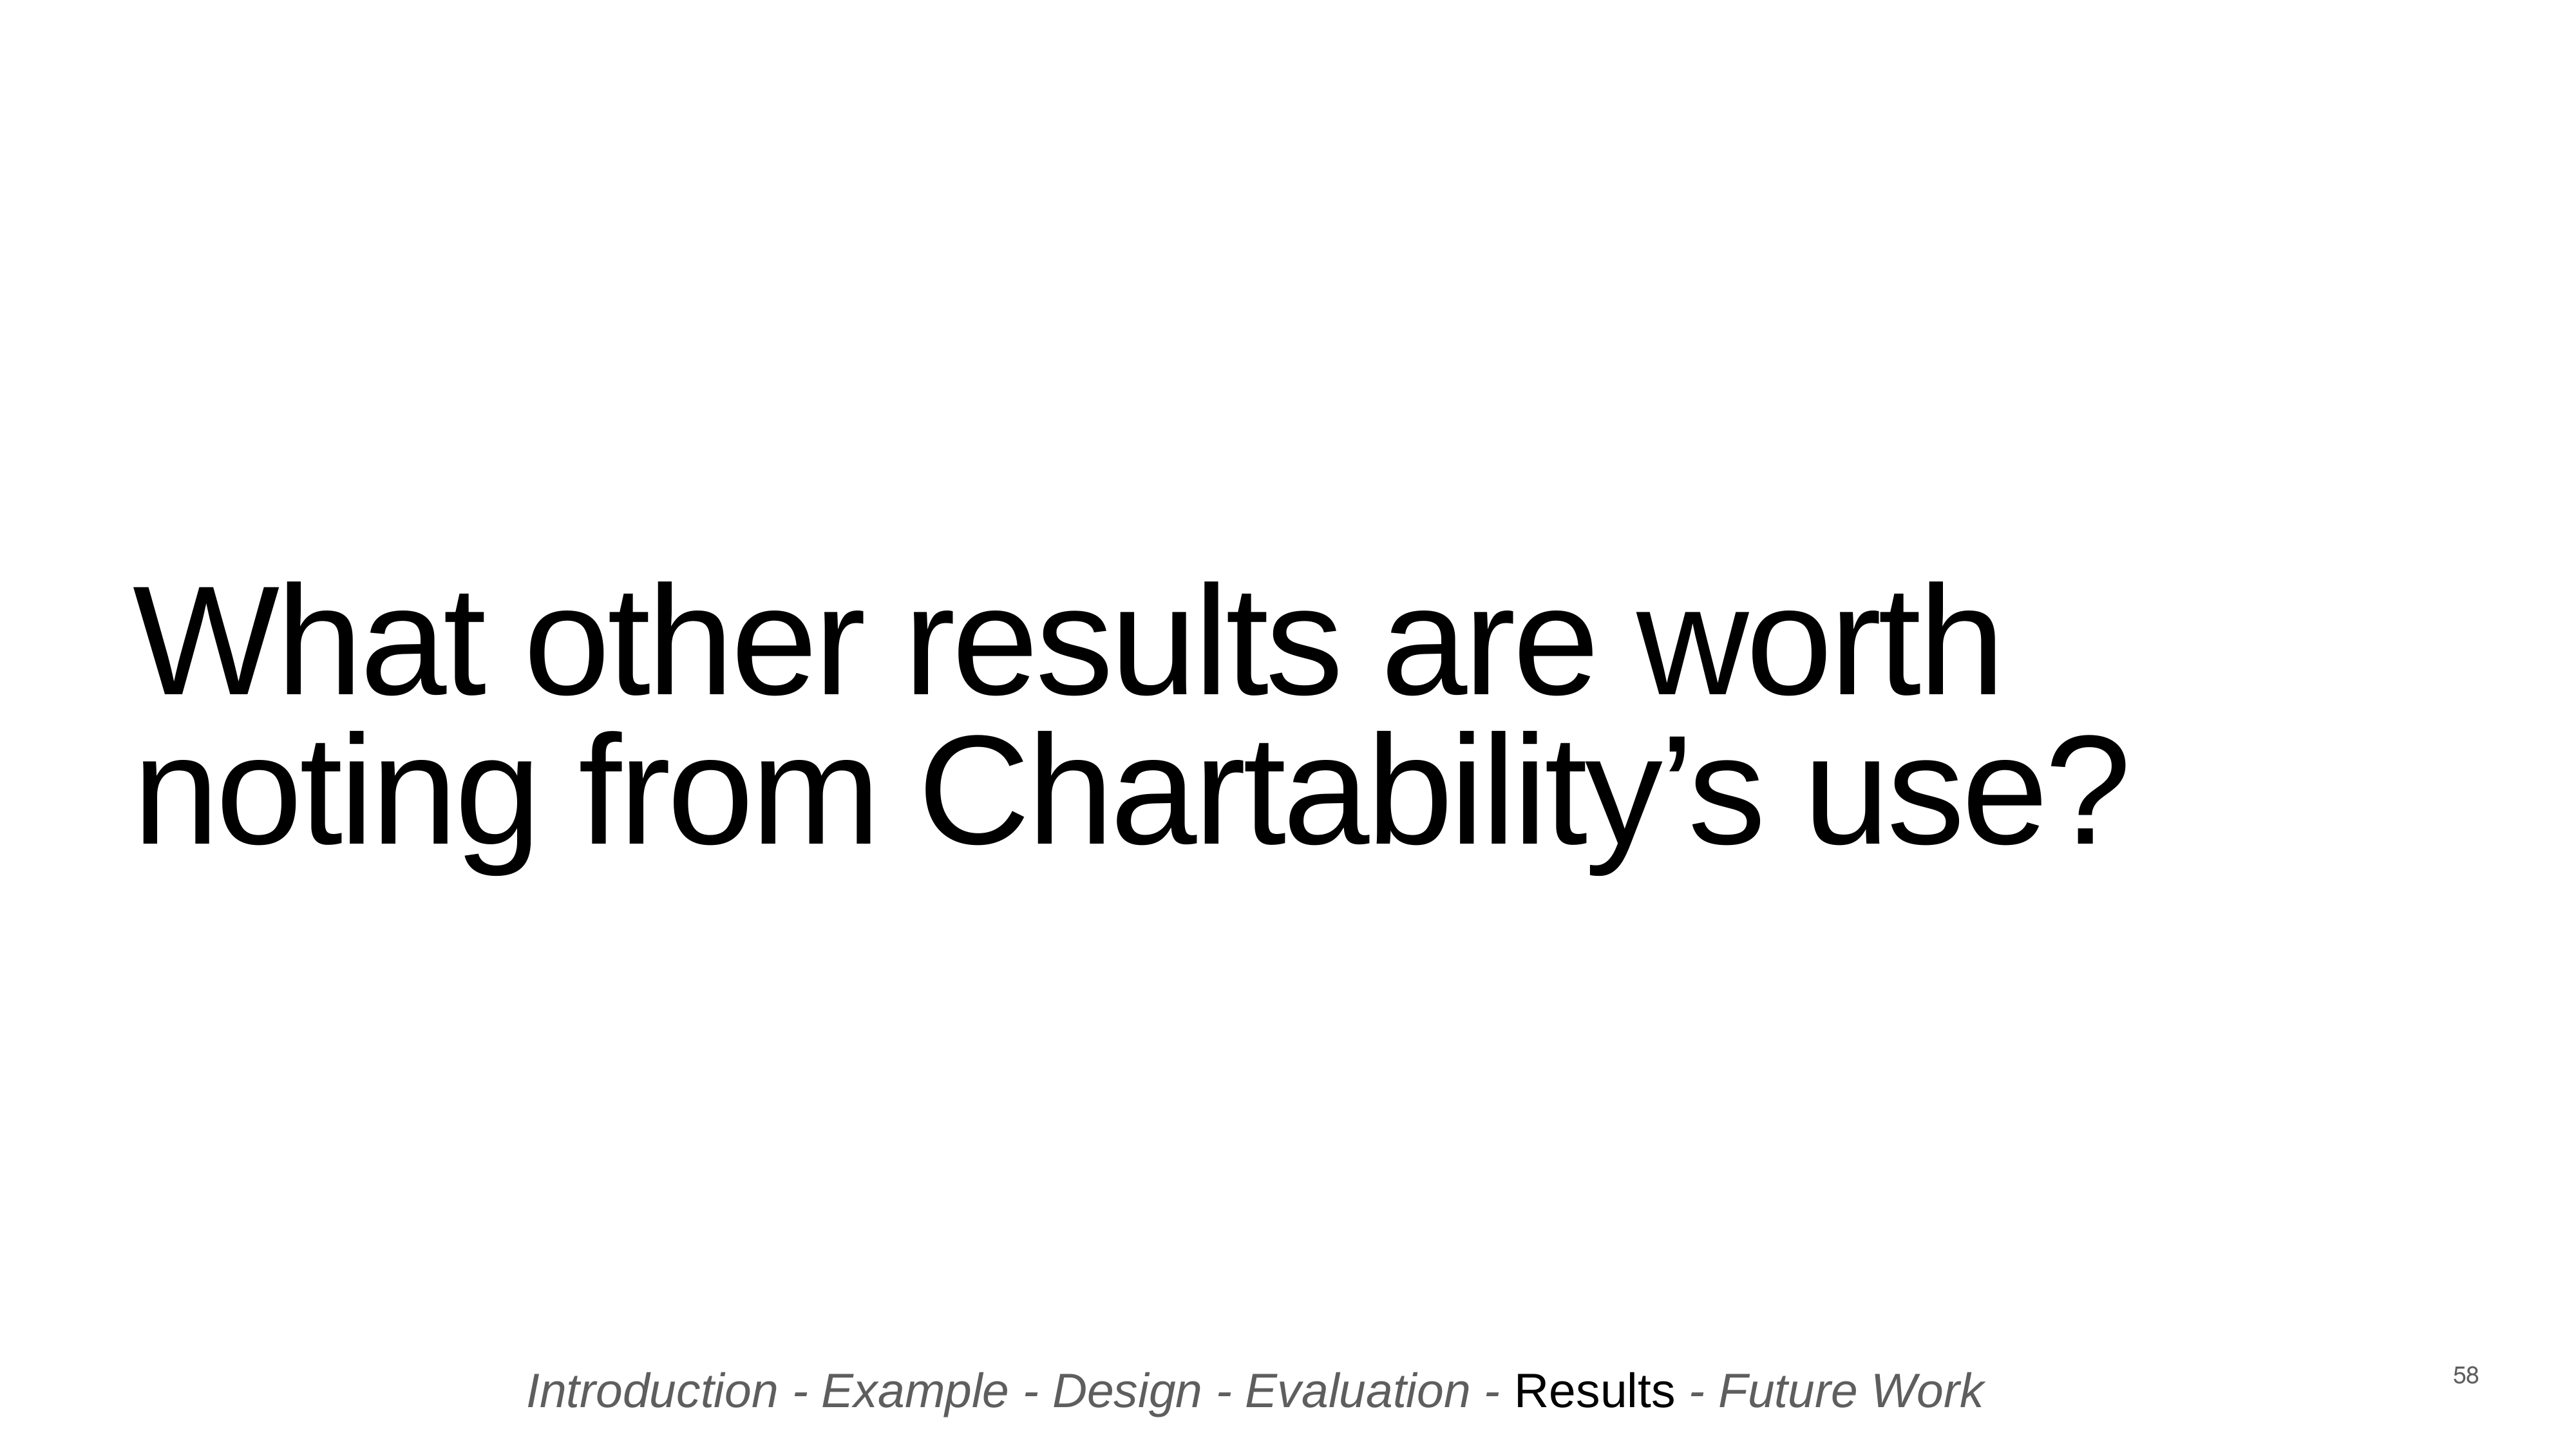

What other results are worth noting from Chartability’s use?
Introduction - Example - Design - Evaluation - Results - Future Work
58